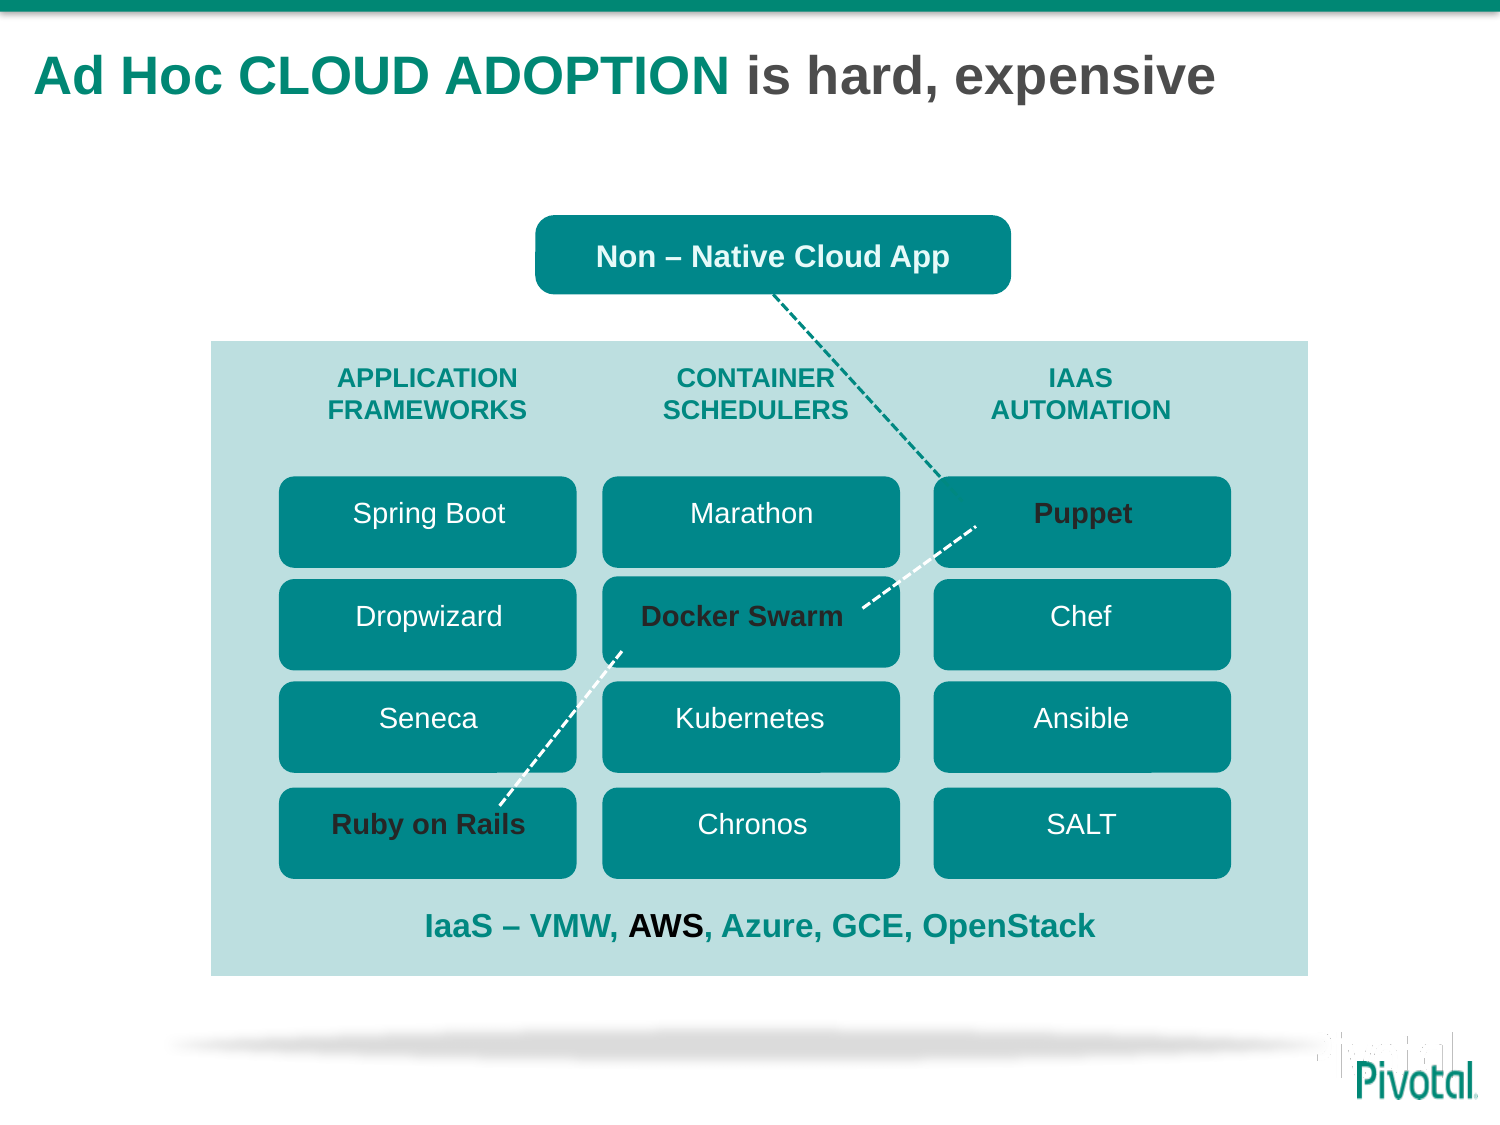

# Ad Hoc CLOUD ADOPTION is hard, expensive
Non – Native Cloud App

APPLICATION FRAMEWORKS
IAAS AUTOMATION
CONTAINER SCHEDULERS

Spring Boot
Marathon
Puppet

Dropwizard
Docker Swarm
Chef

Seneca
Kubernetes
Ansible

Ruby on Rails
Chronos
SALT
IaaS – VMW, AWS, Azure, GCE, OpenStack